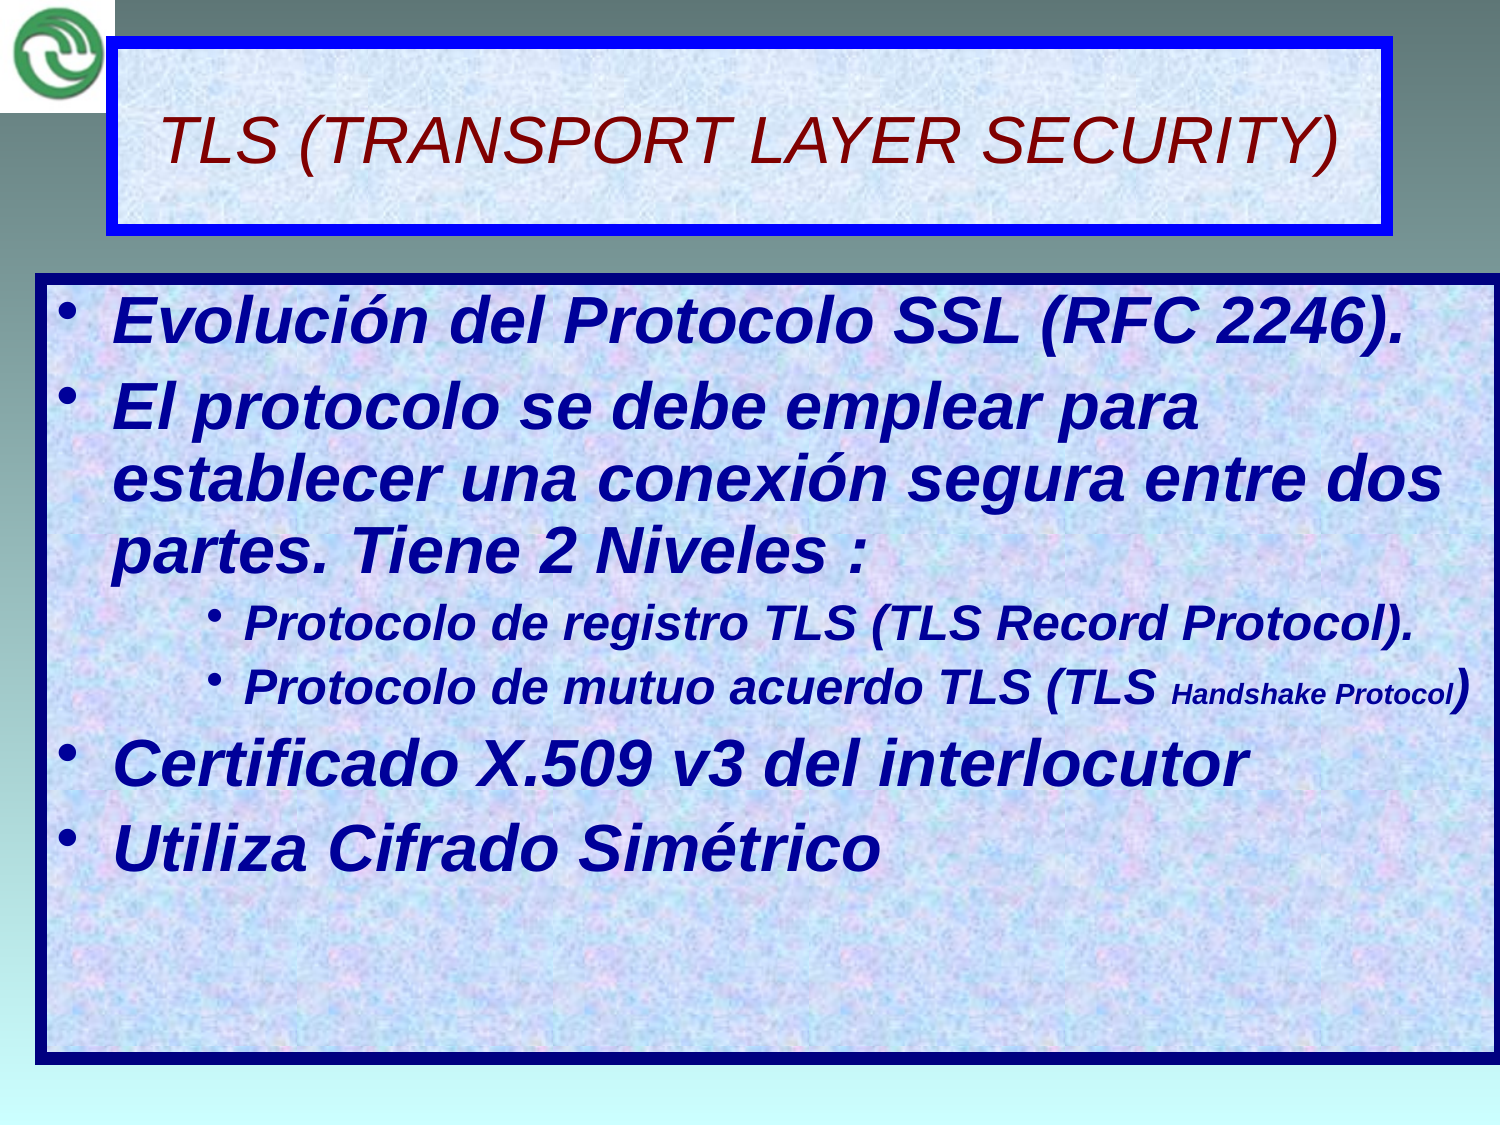

# TLS (TRANSPORT LAYER SECURITY)
Evolución del Protocolo SSL (RFC 2246).
El protocolo se debe emplear para establecer una conexión segura entre dos partes. Tiene 2 Niveles :
Protocolo de registro TLS (TLS Record Protocol).
Protocolo de mutuo acuerdo TLS (TLS Handshake Protocol)
Certificado X.509 v3 del interlocutor
Utiliza Cifrado Simétrico